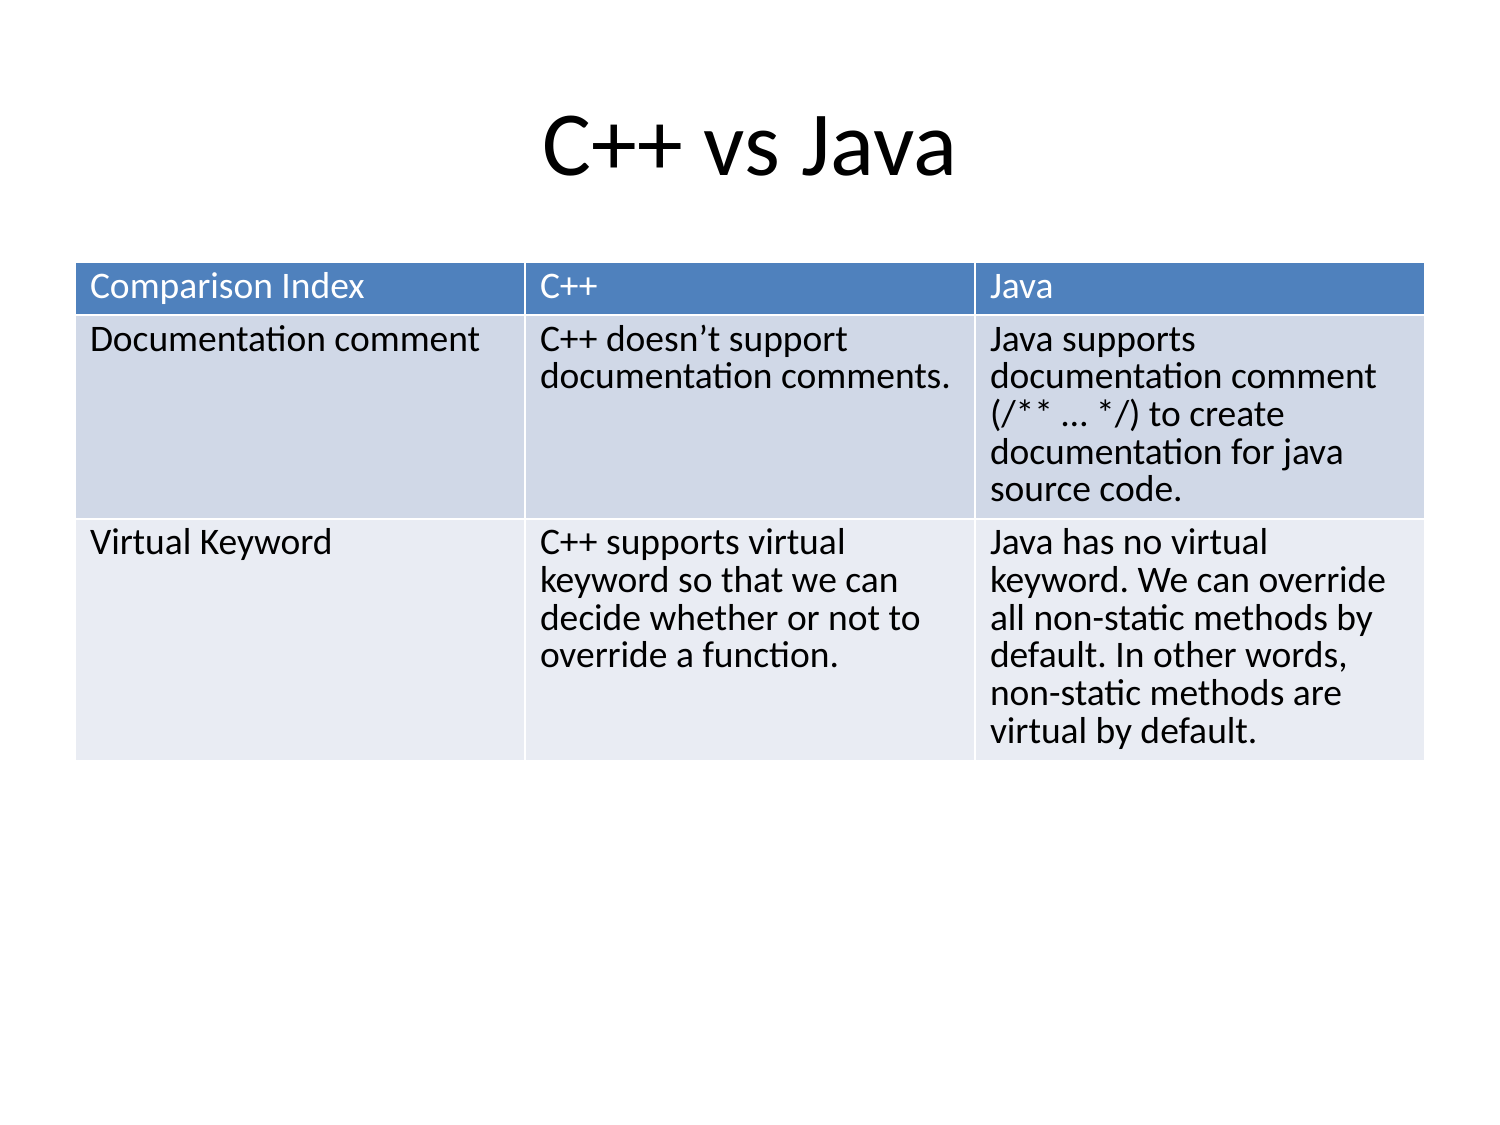

# C++ vs Java
| Comparison Index | C++ | Java |
| --- | --- | --- |
| Documentation comment | C++ doesn’t support documentation comments. | Java supports documentation comment (/\*\* … \*/) to create documentation for java source code. |
| Virtual Keyword | C++ supports virtual keyword so that we can decide whether or not to override a function. | Java has no virtual keyword. We can override all non-static methods by default. In other words, non-static methods are virtual by default. |